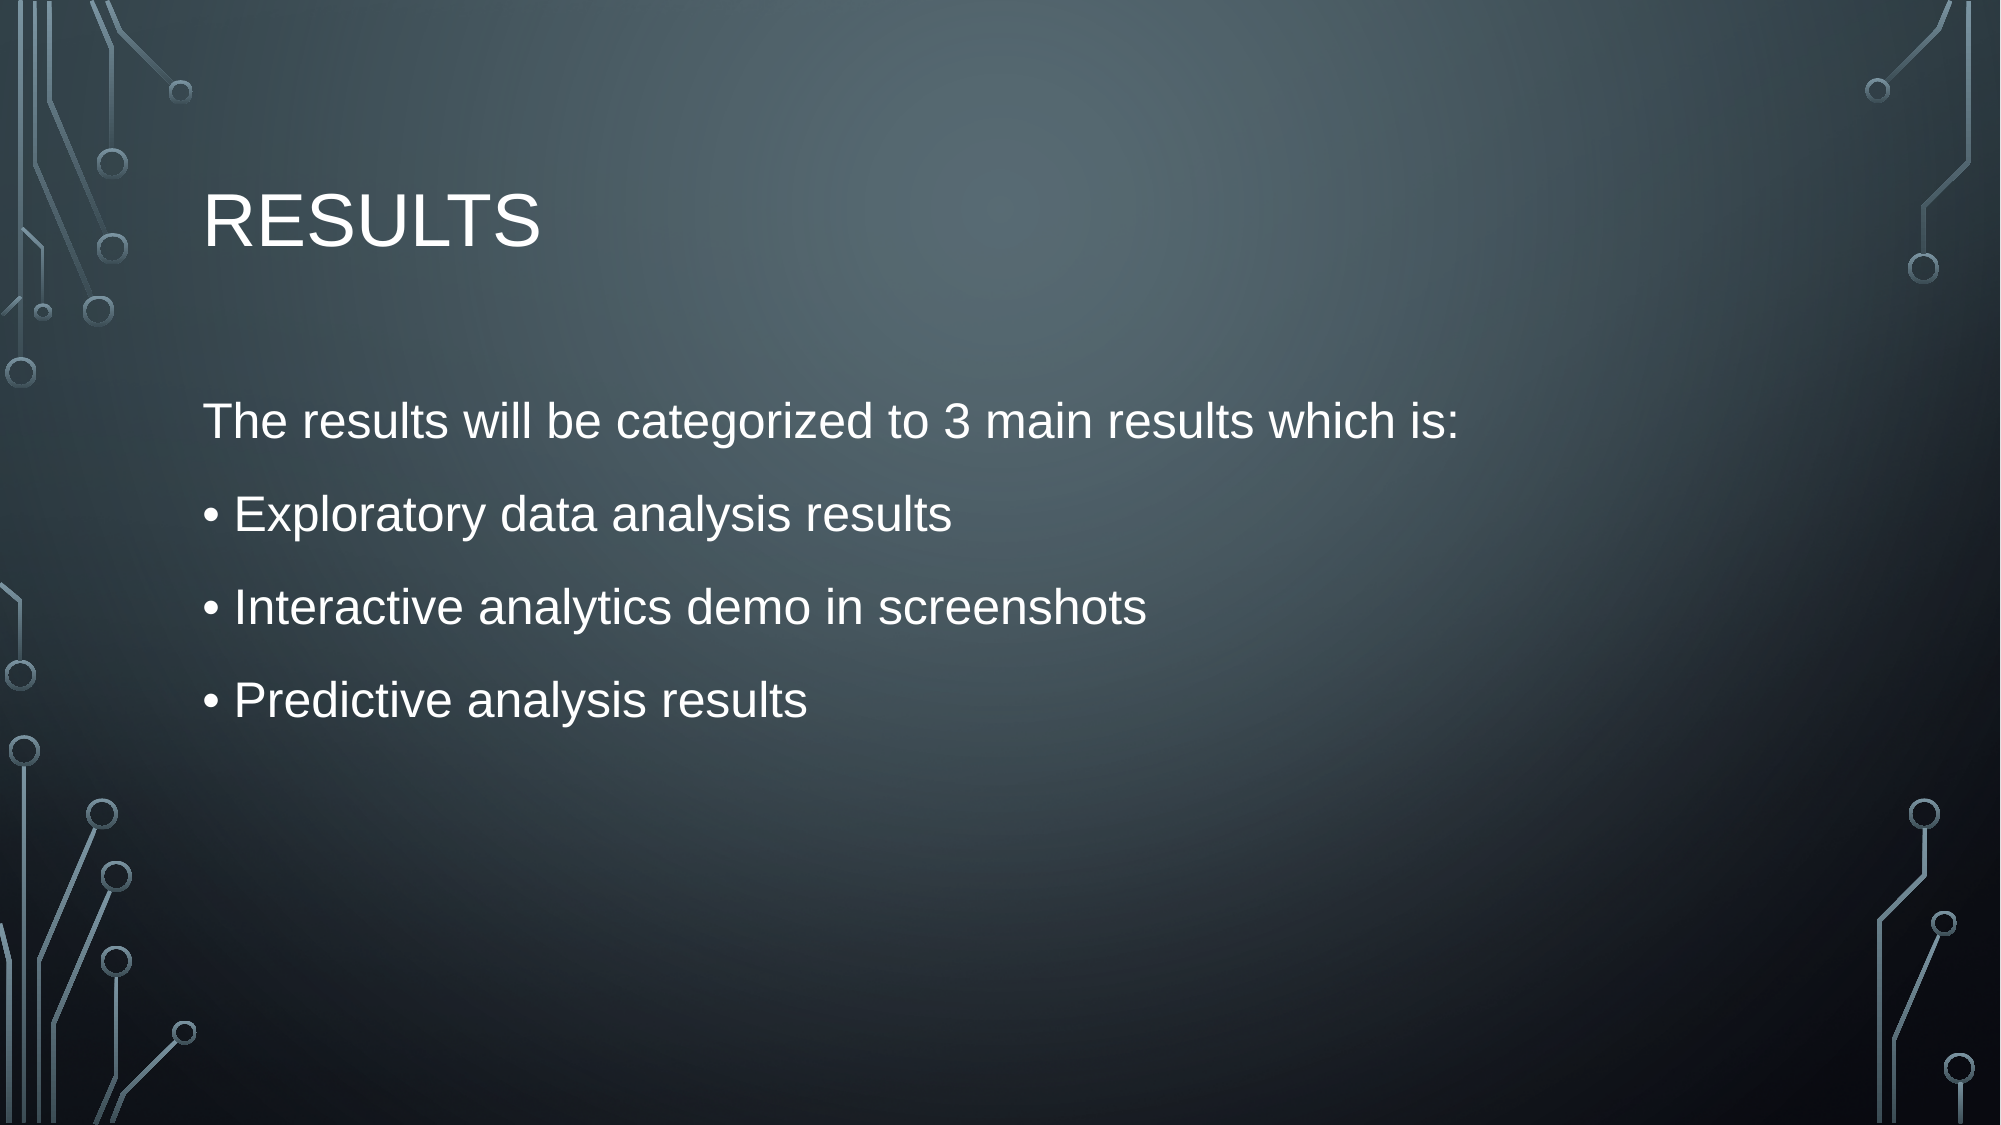

# Results
The results will be categorized to 3 main results which is:
• Exploratory data analysis results
• Interactive analytics demo in screenshots
• Predictive analysis results